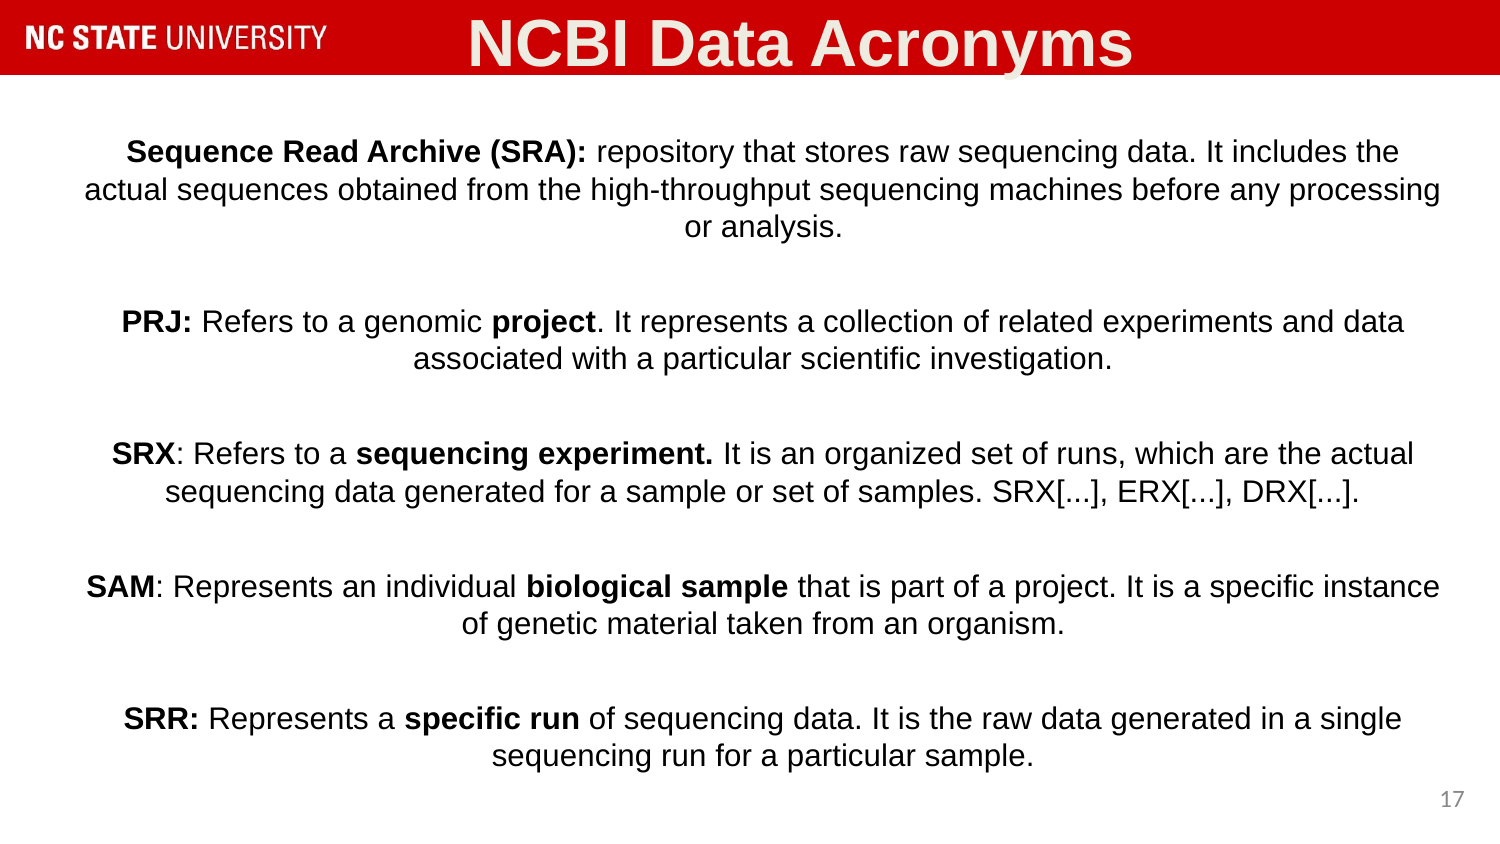

# NCBI Data Acronyms
Sequence Read Archive (SRA): repository that stores raw sequencing data. It includes the actual sequences obtained from the high-throughput sequencing machines before any processing or analysis.

PRJ: Refers to a genomic project. It represents a collection of related experiments and data associated with a particular scientific investigation.

SRX: Refers to a sequencing experiment. It is an organized set of runs, which are the actual sequencing data generated for a sample or set of samples. SRX[...], ERX[...], DRX[...].

SAM: Represents an individual biological sample that is part of a project. It is a specific instance of genetic material taken from an organism.

SRR: Represents a specific run of sequencing data. It is the raw data generated in a single sequencing run for a particular sample.

17